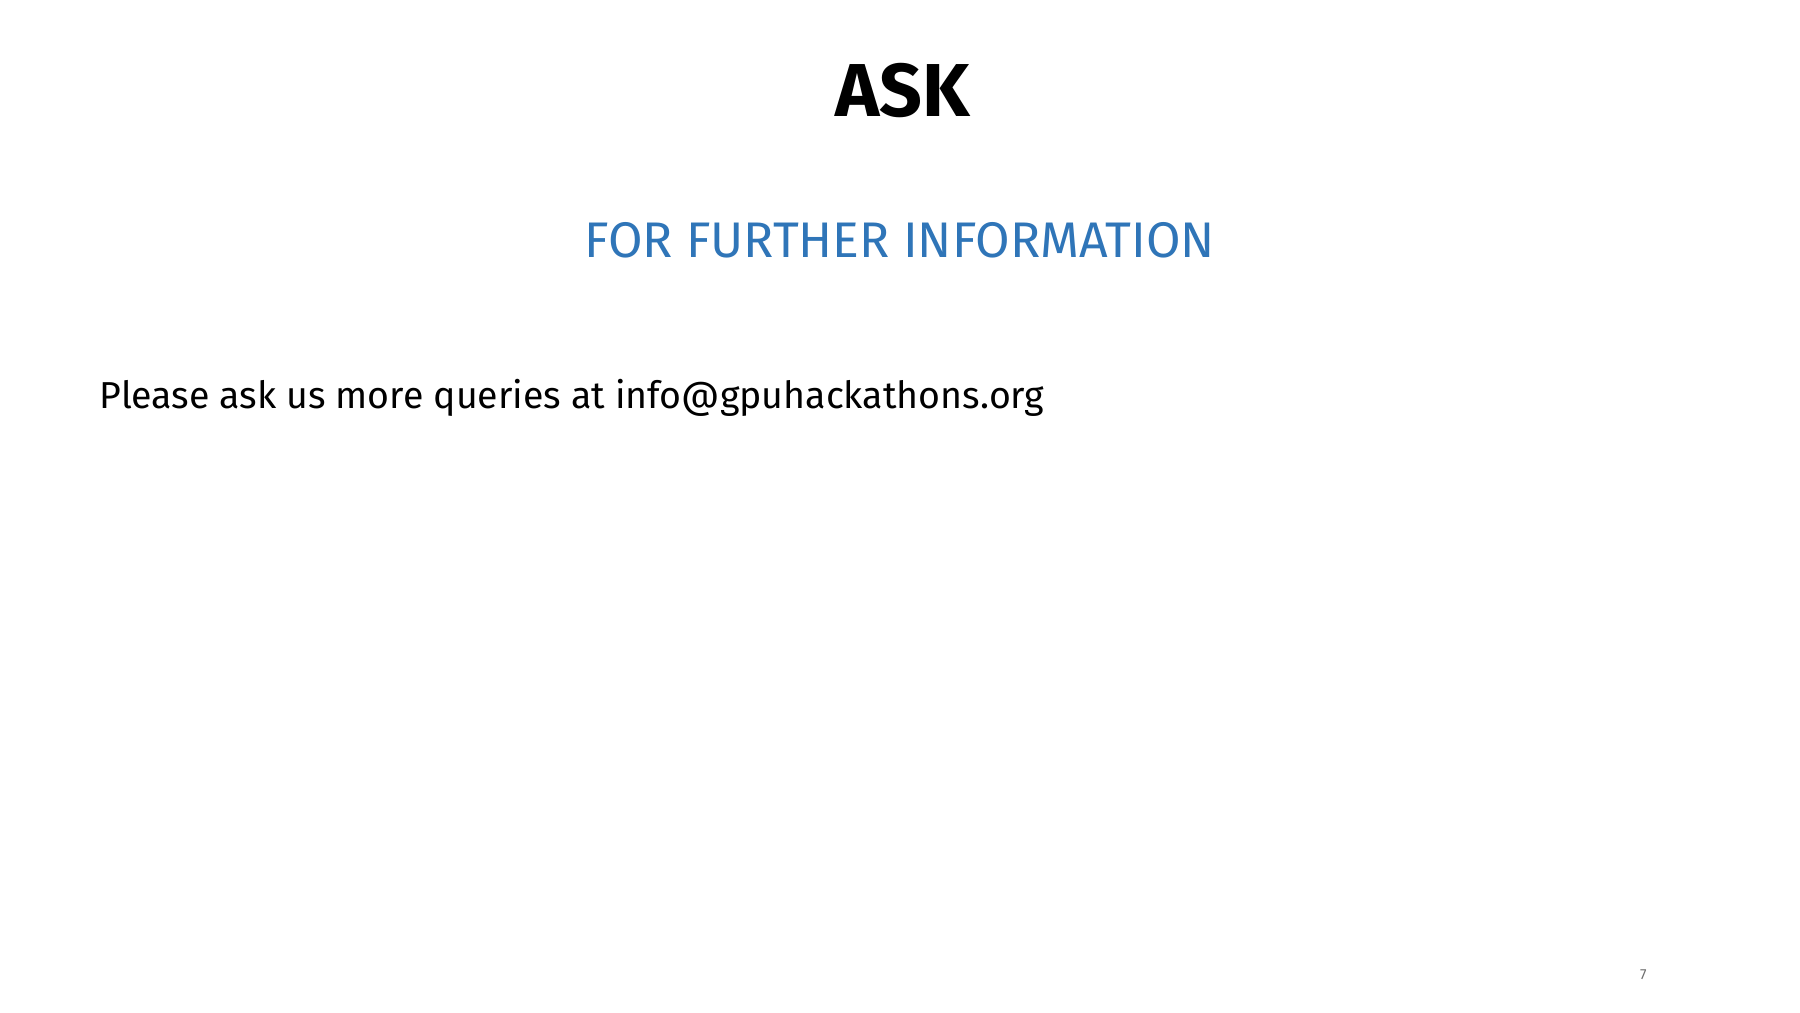

# ask
FOR FURTHER INFORMATION
Please ask us more queries at info@gpuhackathons.org